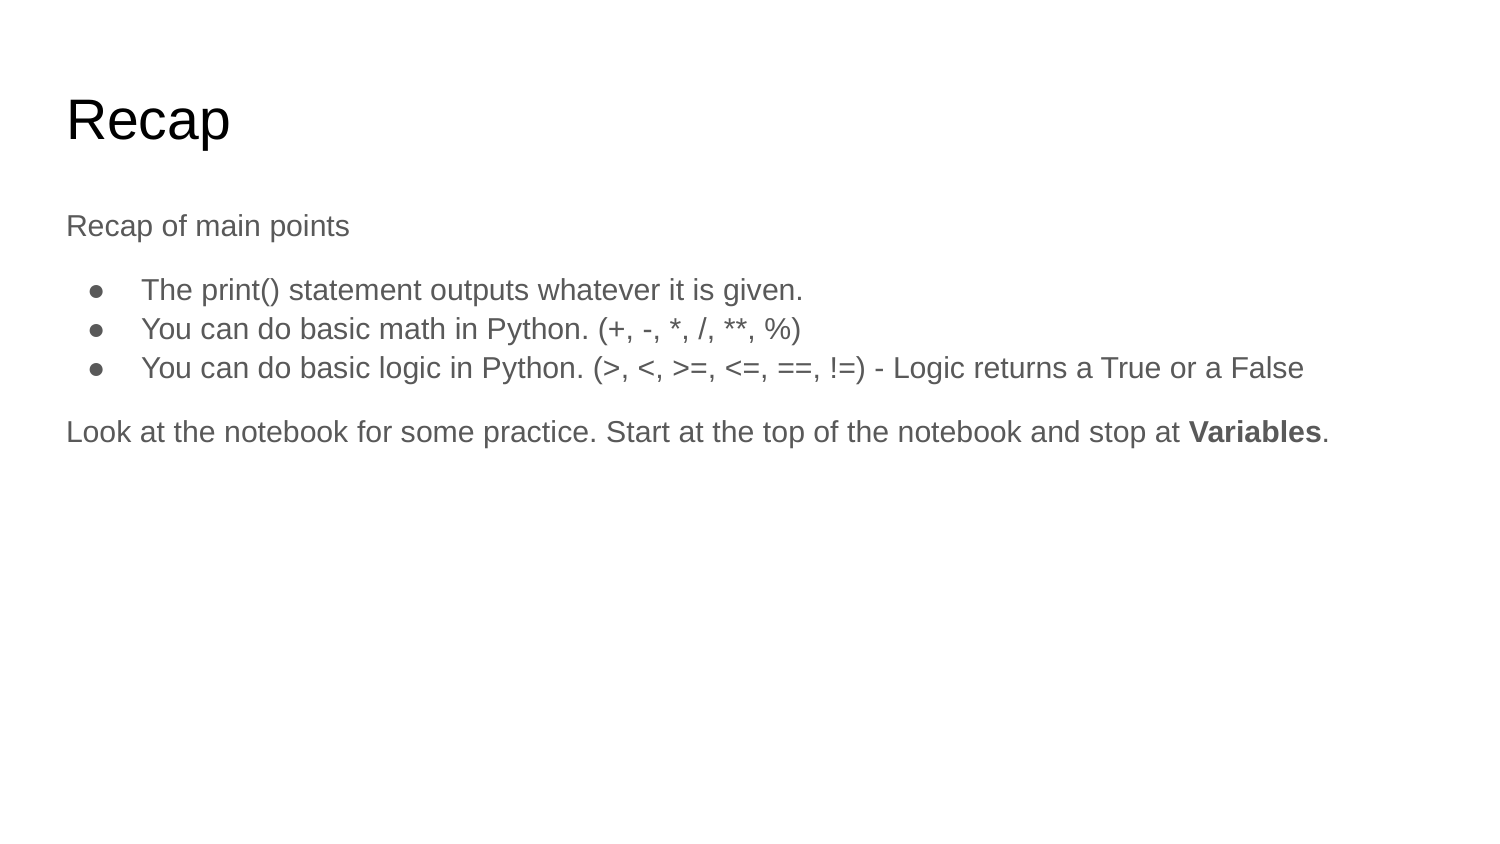

# Recap
Recap of main points
The print() statement outputs whatever it is given.
You can do basic math in Python. (+, -, *, /, **, %)
You can do basic logic in Python. (>, <, >=, <=, ==, !=) - Logic returns a True or a False
Look at the notebook for some practice. Start at the top of the notebook and stop at Variables.